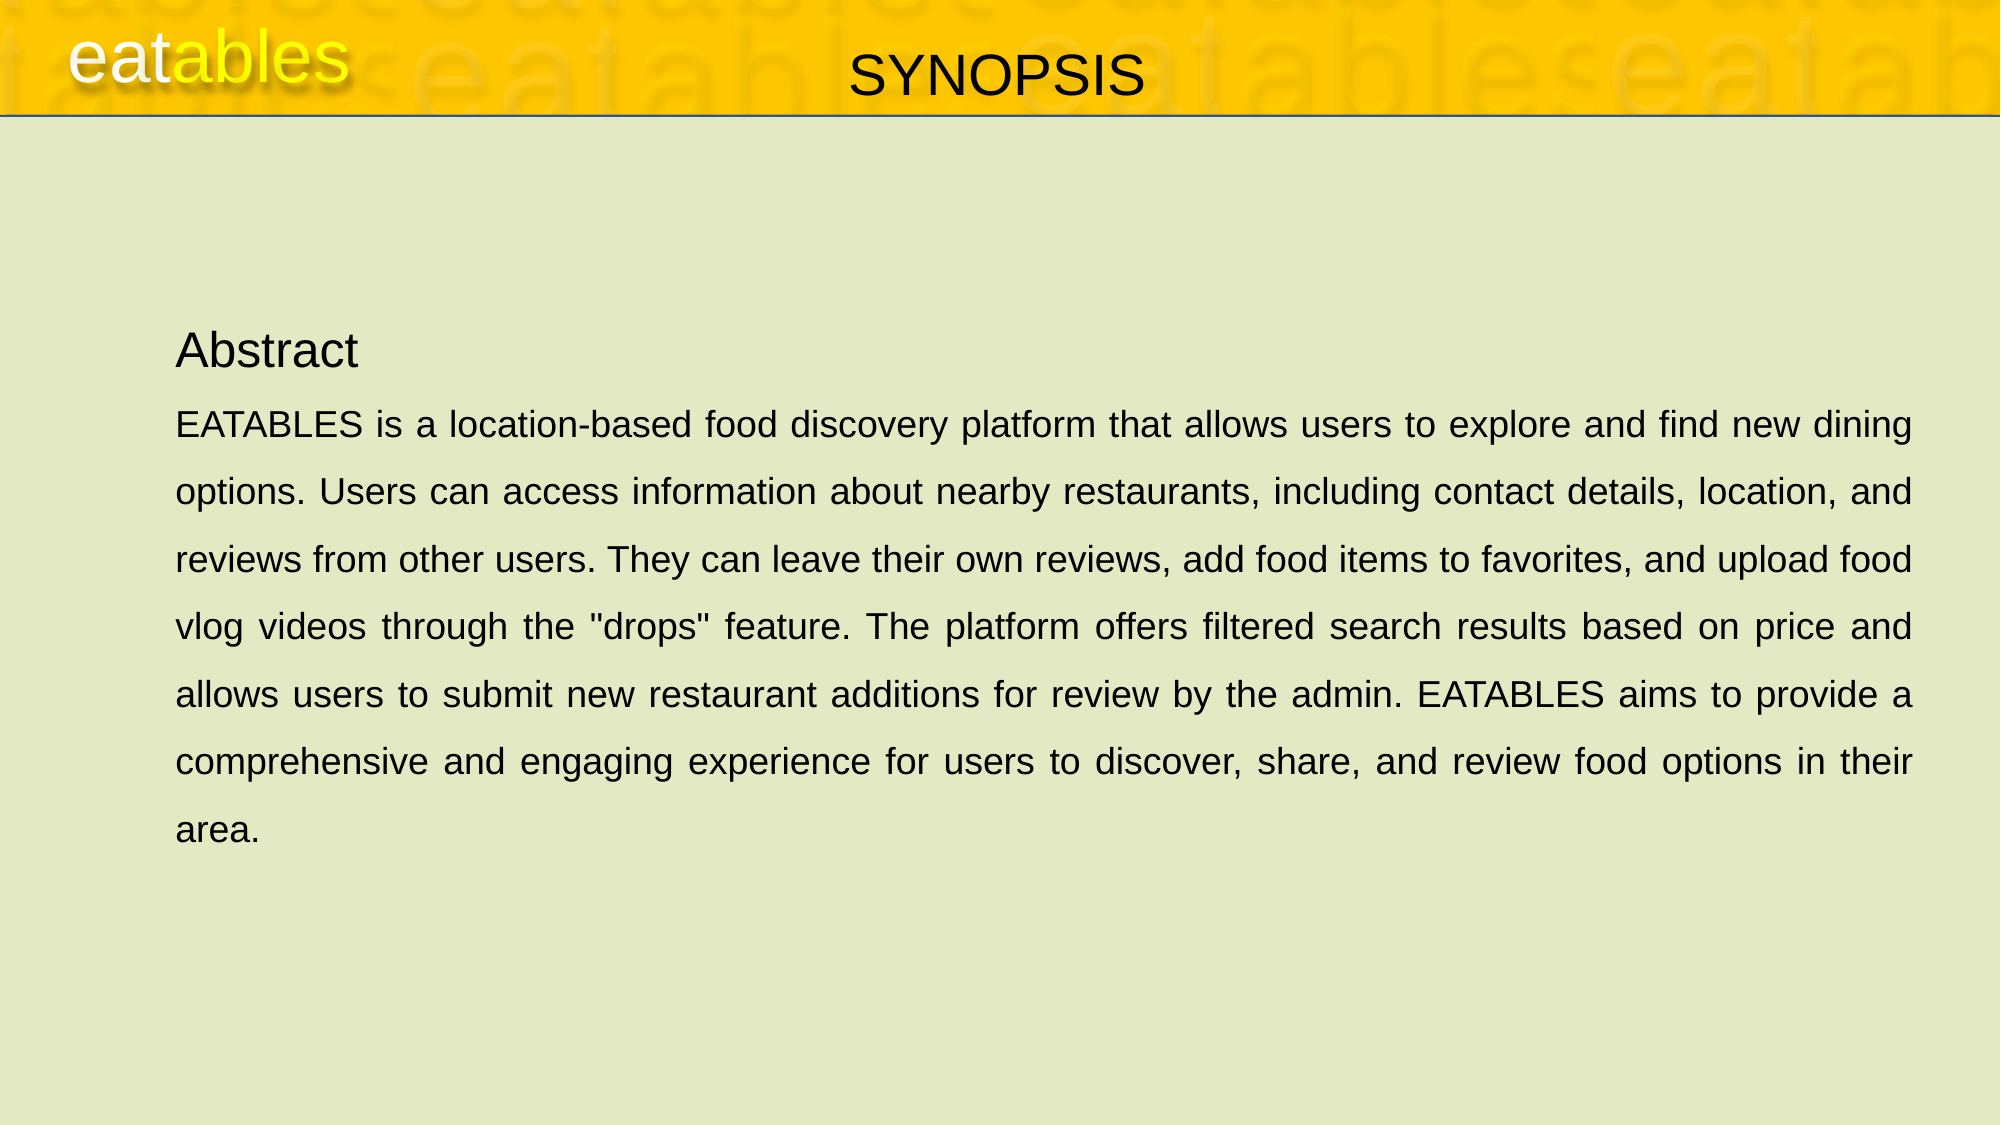

eatables
eatables
eatables
eatables
eatables
eatables
eatables
eatables
eatables
eatables
eatables
eatables
eatables
eatables
eatables
eatables
eatables
eatables
eatables
eatables
eatables
eatables
eatables
eatables
eatables
eatables
eatables
eatables
eatables
eatables
eatables
eatables
eatables
eatables
eatables
eatables
eatables
eatables
eatables
eatables
eatables
eatables
eatables
eatables
eatables

SRS
DIAGRAMS
TESTCASES
eatables
eatables
eatables
eatables
eatables
eatables
eatables
eatables
eatables
eatables
eatables
eatables
eatables
eatables
eatables
eatables
eatables
eatables
eatables
eatables
eatables
eatables
eatables
eatables
eatables
eatables
eatables
eatables
eatables
eatables
eatables
eatables
eatables
eatables
eatables
eatables
eatables
eatables
eatables
eatables
eatables
eatables
eatables
eatables
DOCUMENTATIONS
SYNOPSIS
Abstract
EATABLES is a location-based food discovery platform that allows users to explore and find new dining options. Users can access information about nearby restaurants, including contact details, location, and reviews from other users. They can leave their own reviews, add food items to favorites, and upload food vlog videos through the "drops" feature. The platform offers filtered search results based on price and allows users to submit new restaurant additions for review by the admin. EATABLES aims to provide a comprehensive and engaging experience for users to discover, share, and review food options in their area.
 Language(s) to be used

Front-end : HTML, CSS & JavaScript
Back-end : PHP
Database : MySQL